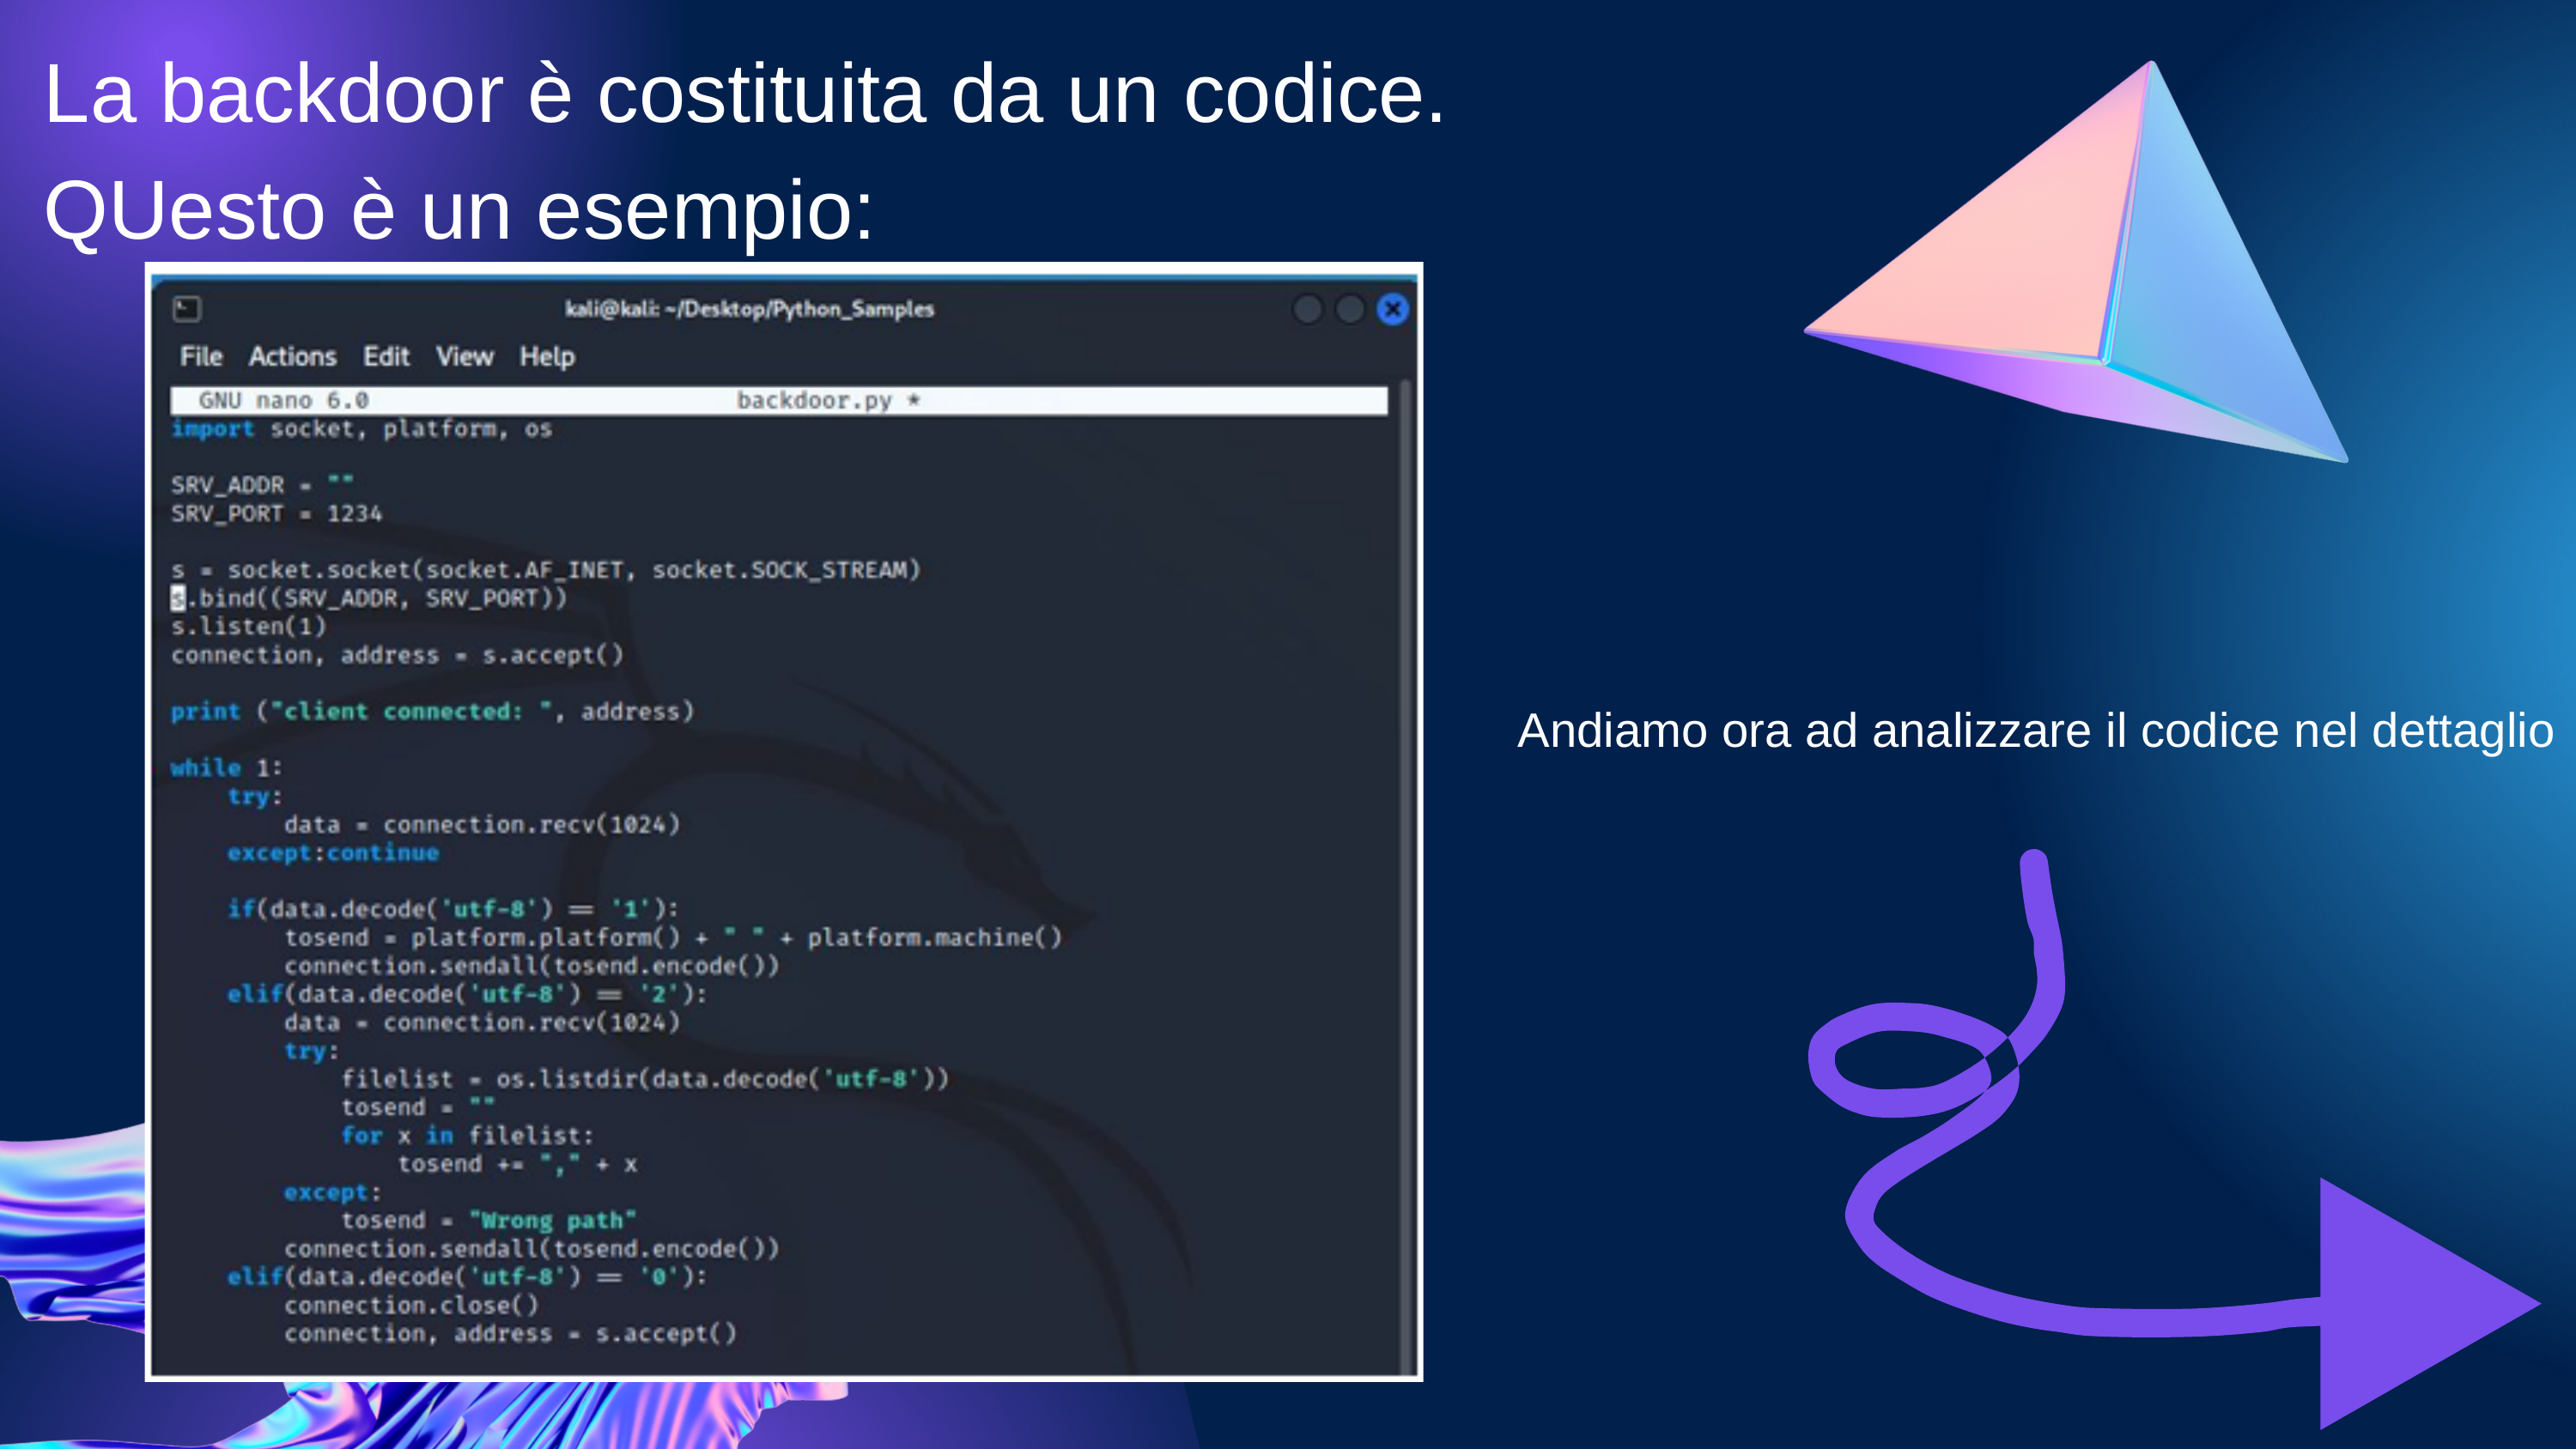

La backdoor è costituita da un codice. QUesto è un esempio:

Andiamo ora ad analizzare il codice nel dettaglio